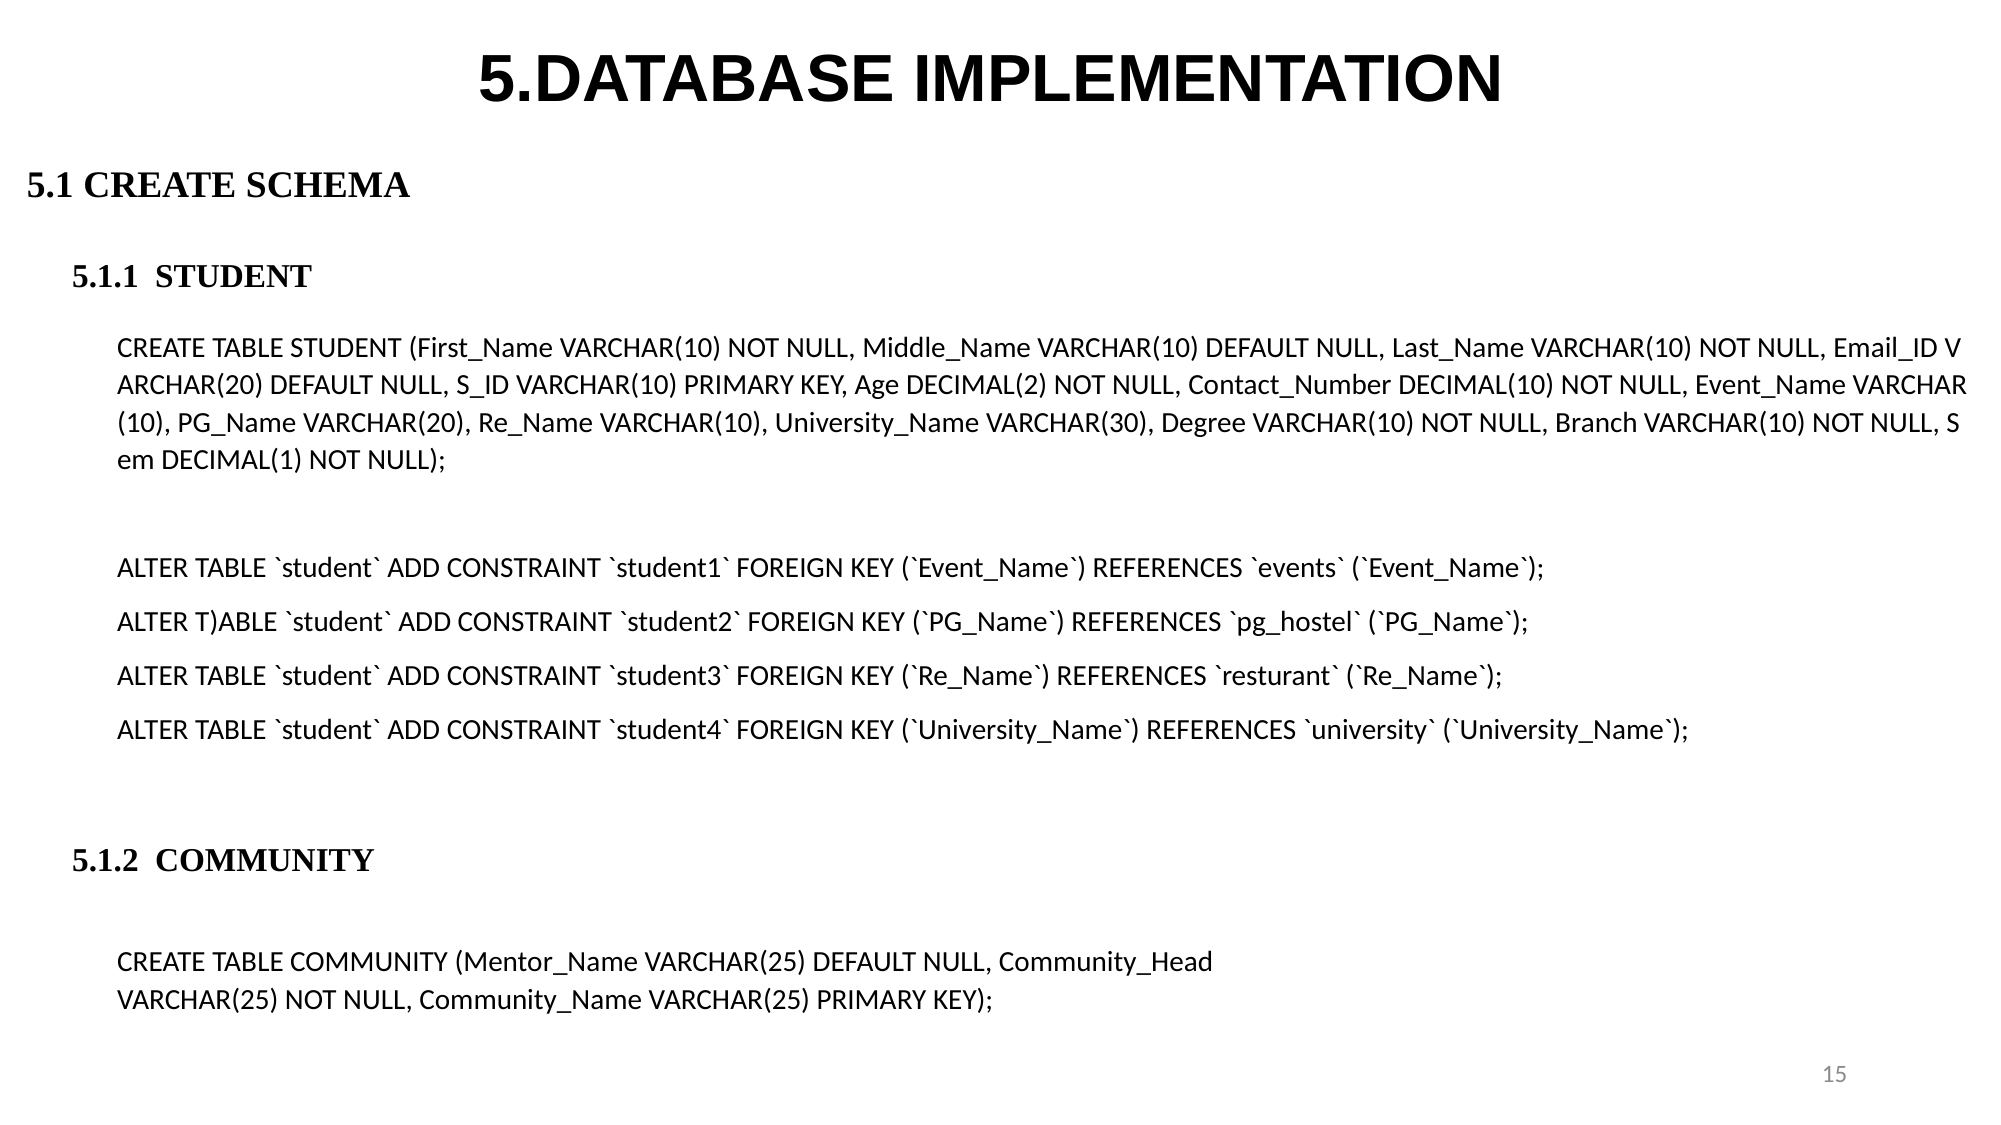

5.DATABASE IMPLEMENTATION
5.1 CREATE SCHEMA
5.1.1  STUDENT
CREATE TABLE STUDENT (First_Name VARCHAR(10) NOT NULL, Middle_Name VARCHAR(10) DEFAULT NULL, Last_Name VARCHAR(10) NOT NULL, Email_ID VARCHAR(20) DEFAULT NULL, S_ID VARCHAR(10) PRIMARY KEY, Age DECIMAL(2) NOT NULL, Contact_Number DECIMAL(10) NOT NULL, Event_Name VARCHAR(10), PG_Name VARCHAR(20), Re_Name VARCHAR(10), University_Name VARCHAR(30), Degree VARCHAR(10) NOT NULL, Branch VARCHAR(10) NOT NULL, Sem DECIMAL(1) NOT NULL);

ALTER TABLE `student` ADD CONSTRAINT `student1` FOREIGN KEY (`Event_Name`) REFERENCES `events` (`Event_Name`);
ALTER T)ABLE `student` ADD CONSTRAINT `student2` FOREIGN KEY (`PG_Name`) REFERENCES `pg_hostel` (`PG_Name`);
ALTER TABLE `student` ADD CONSTRAINT `student3` FOREIGN KEY (`Re_Name`) REFERENCES `resturant` (`Re_Name`);
ALTER TABLE `student` ADD CONSTRAINT `student4` FOREIGN KEY (`University_Name`) REFERENCES `university` (`University_Name`);
5.1.2  COMMUNITY
CREATE TABLE COMMUNITY (Mentor_Name VARCHAR(25) DEFAULT NULL, Community_Head VARCHAR(25) NOT NULL, Community_Name VARCHAR(25) PRIMARY KEY);
15